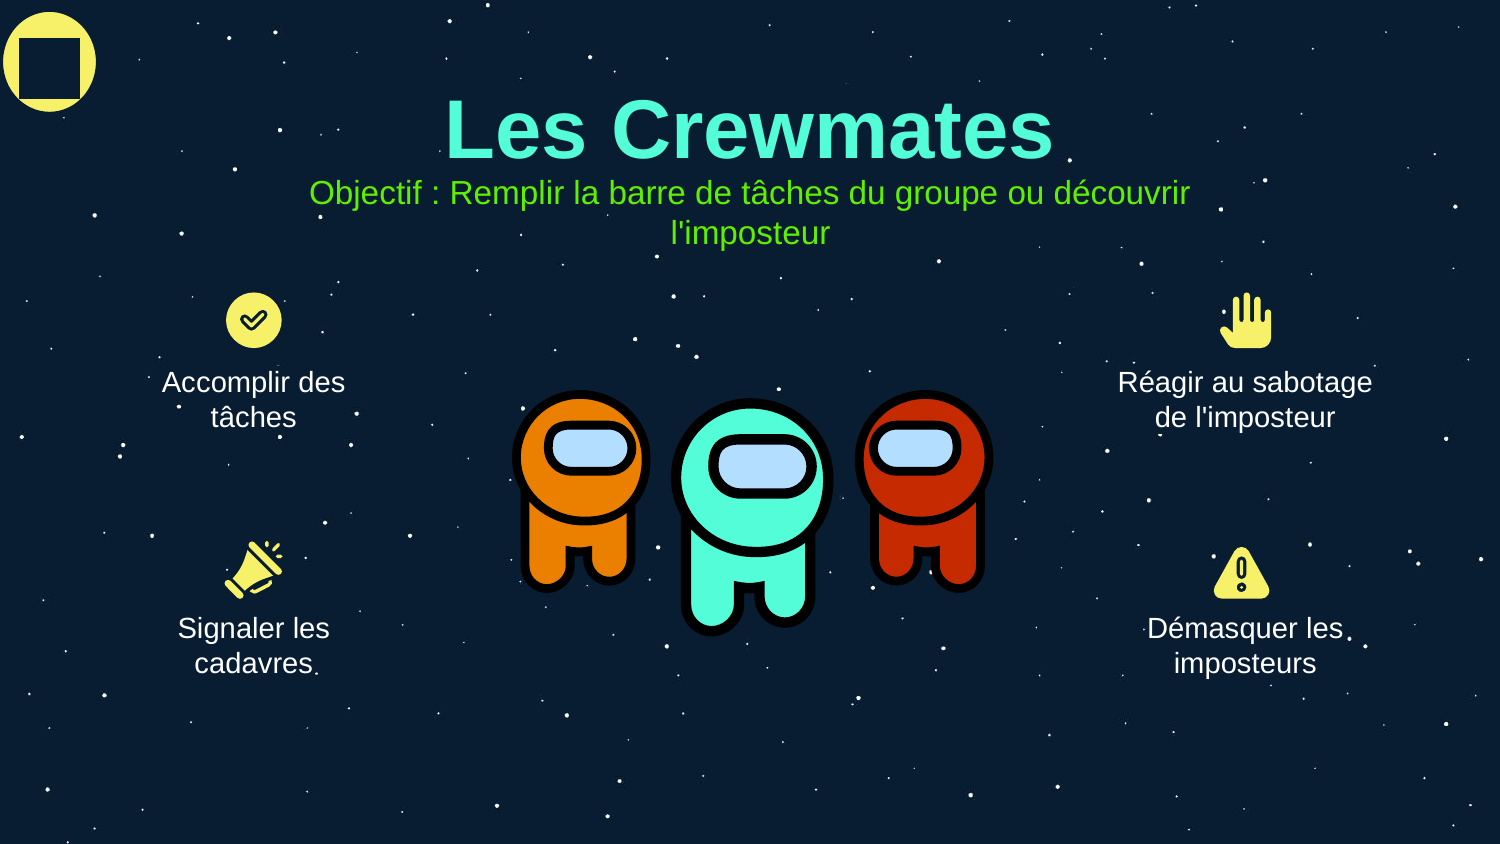

01
# Les Crewmates
Objectif : Remplir la barre de tâches du groupe ou découvrir l'imposteur

Accomplir des tâches

Réagir au sabotage de l'imposteur

Signaler les cadavres

Démasquer les imposteurs